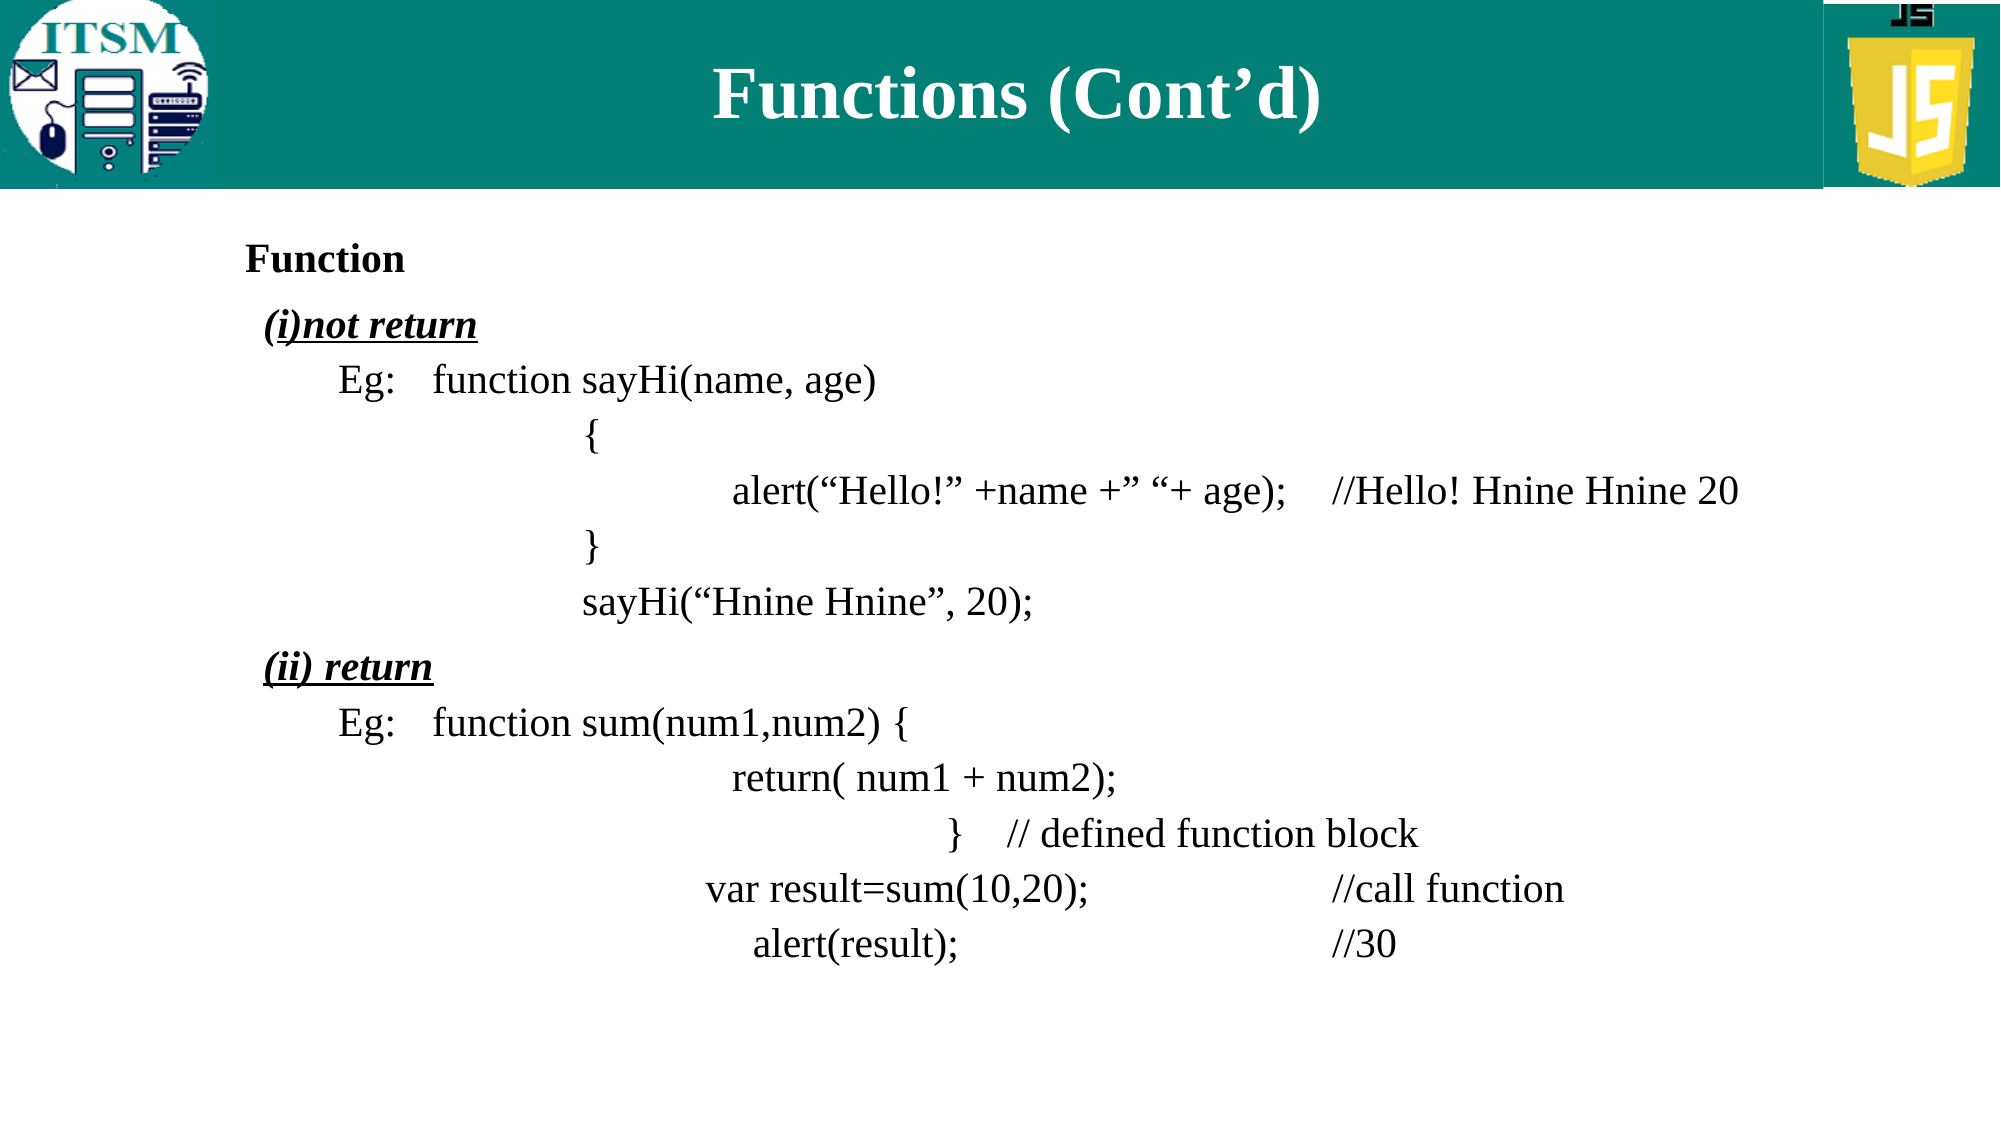

# Functions (Cont’d)
Function
(i)not return
Eg: 	function sayHi(name, age)
		{
			alert(“Hello!” +name +” “+ age); 	//Hello! Hnine Hnine 20
		}
		sayHi(“Hnine Hnine”, 20);
(ii) return
Eg: 	function sum(num1,num2) {
			return( num1 + num2);
				      }    // defined function block
                                   var result=sum(10,20);  		//call function
			  alert(result); 			//30